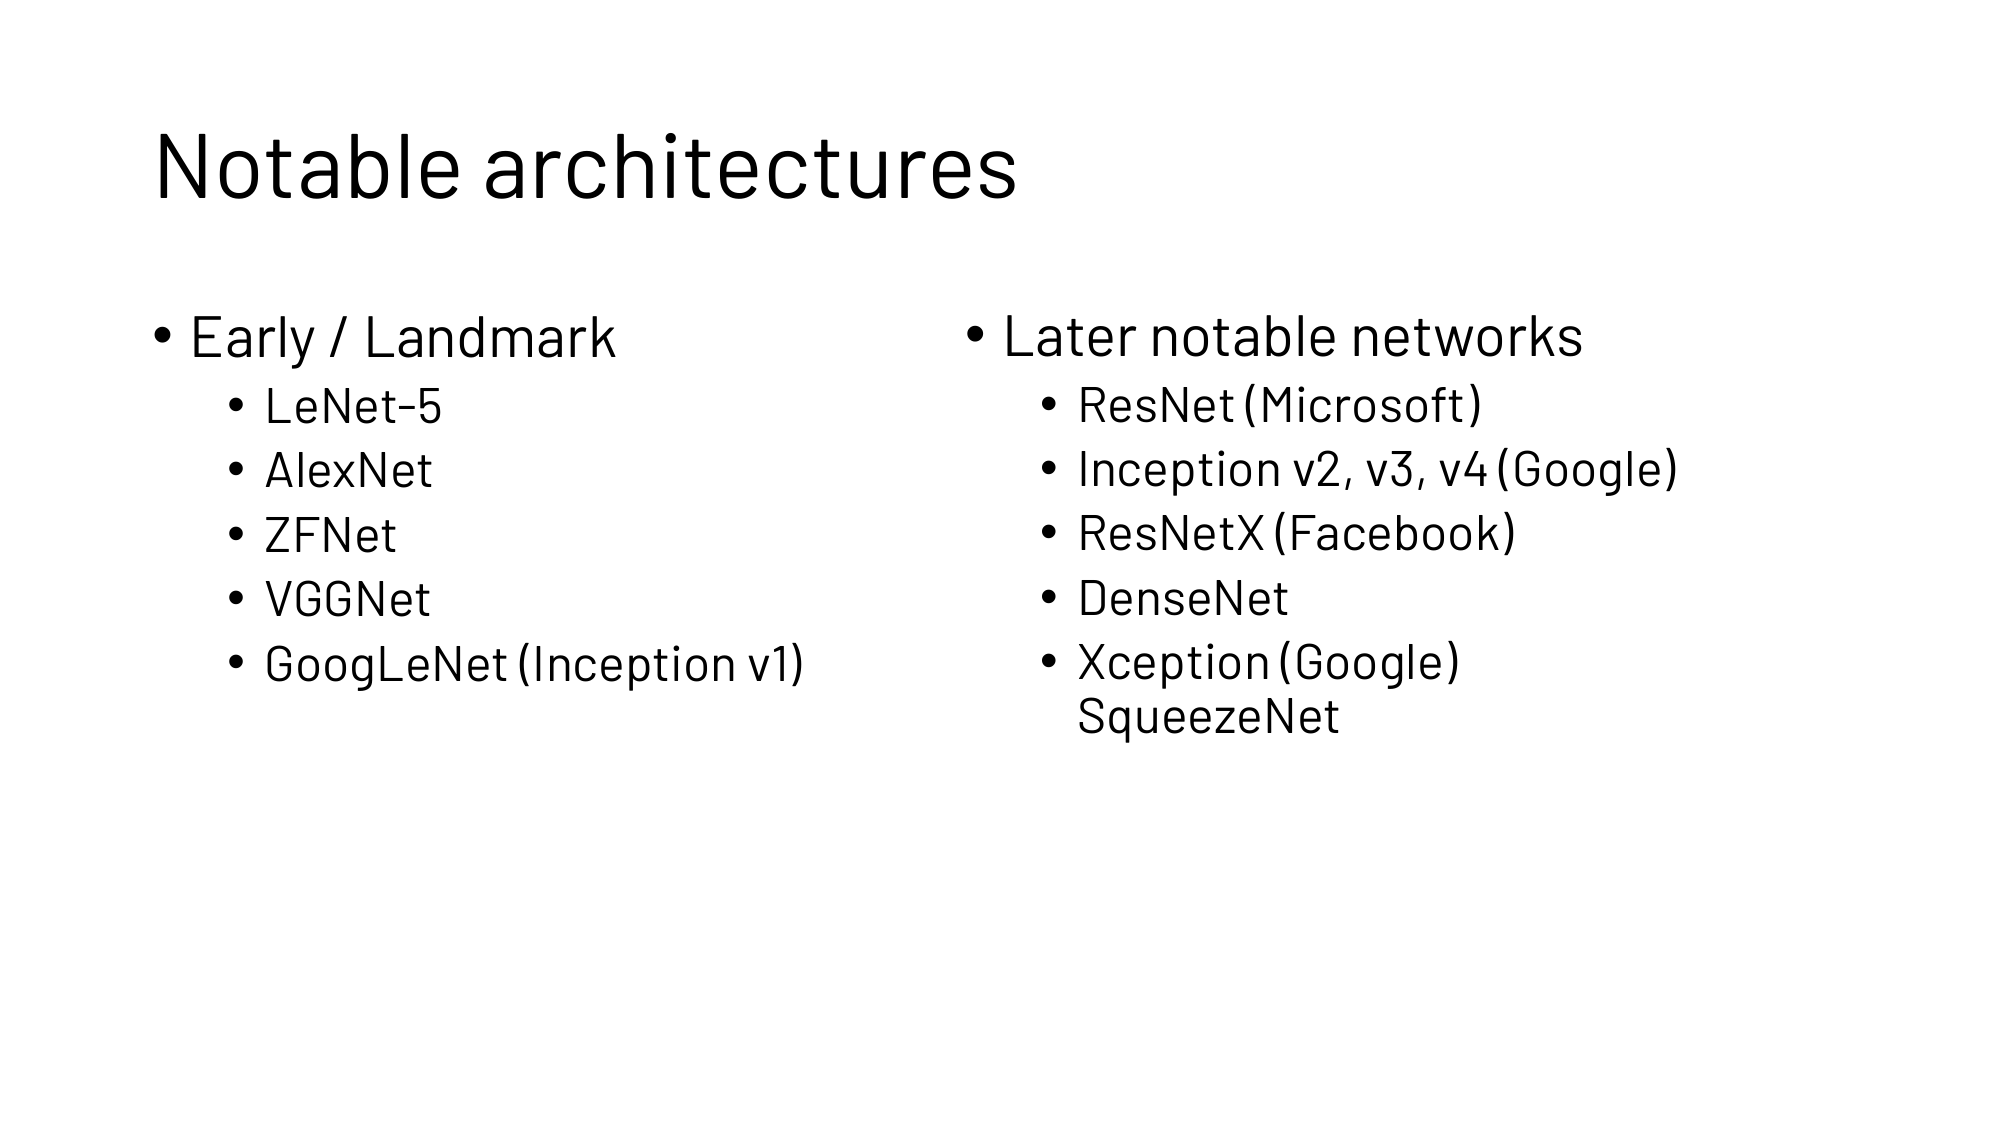

# Notable architectures
Later notable networks
ResNet (Microsoft)
Inception v2, v3, v4 (Google)
ResNetX (Facebook)
DenseNet
Xception (Google)
SqueezeNet
Early / Landmark
LeNet-5
AlexNet
ZFNet
VGGNet
GoogLeNet (Inception v1)